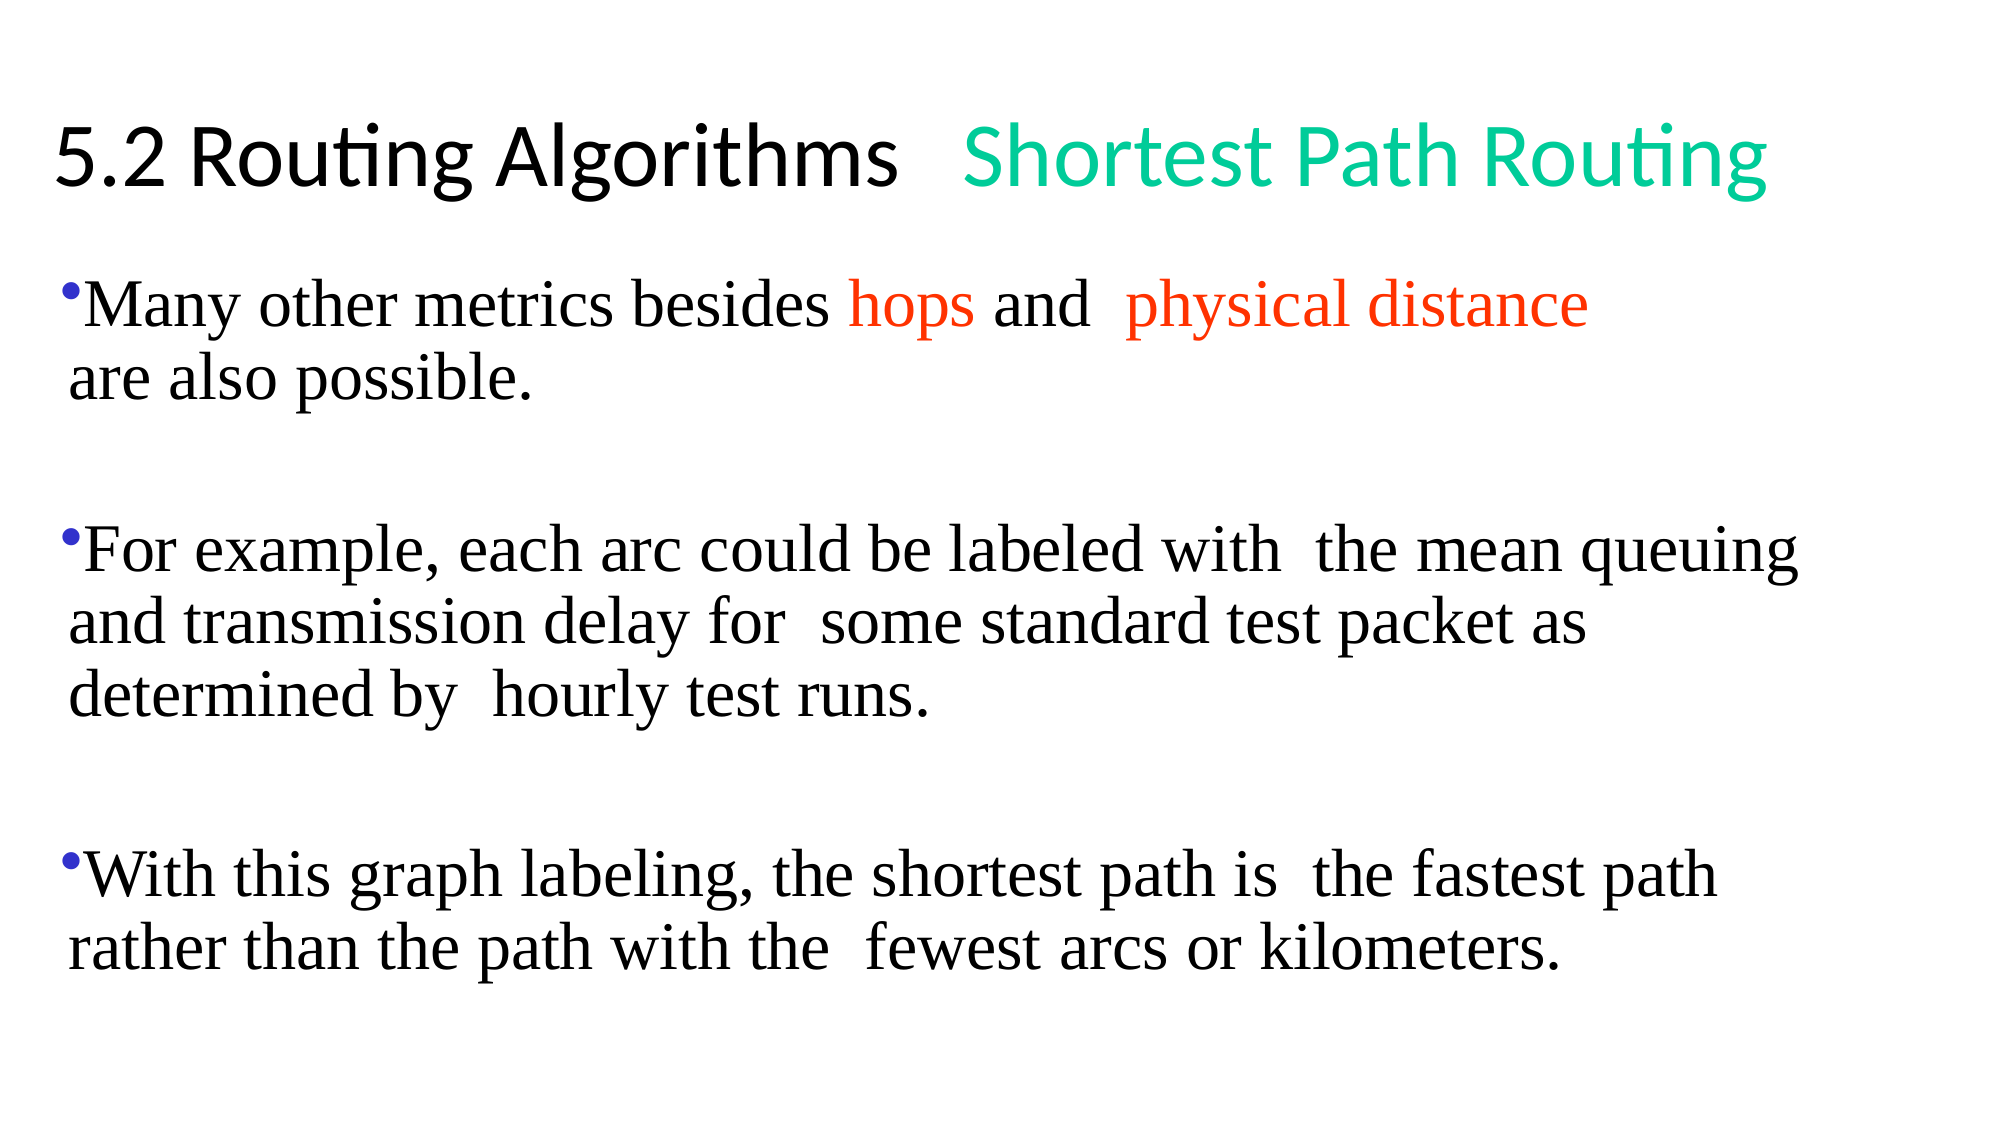

# 5.2 Routing Algorithms   Shortest Path Routing
Many other metrics besides hops and  physical distance are also possible.

For example, each arc could be labeled with  the mean queuing and transmission delay for  some standard test packet as determined by  hourly test runs.

With this graph labeling, the shortest path is  the fastest path rather than the path with the  fewest arcs or kilometers.